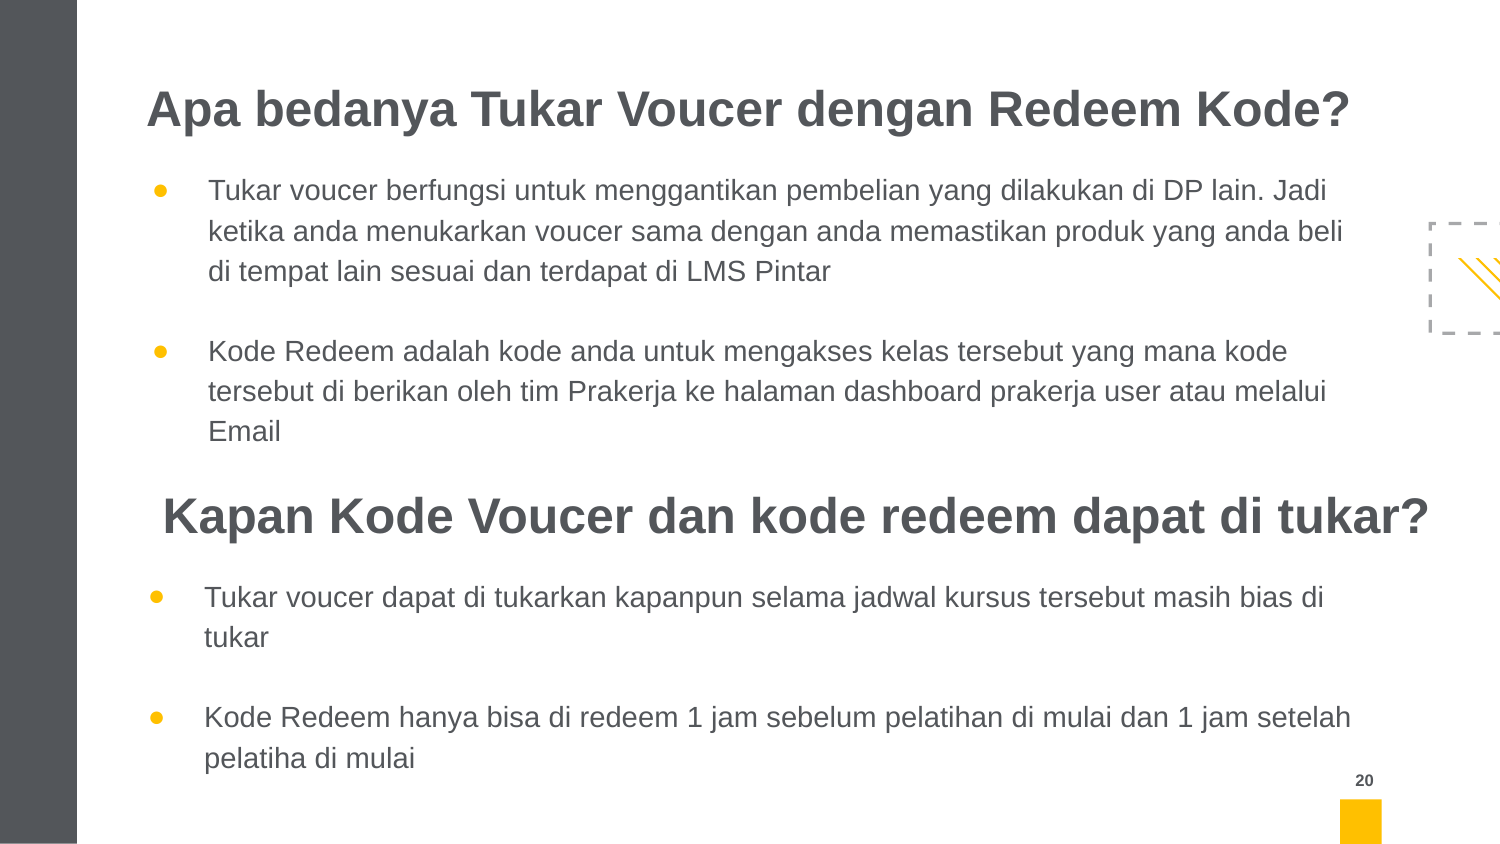

# Apa bedanya Tukar Voucer dengan Redeem Kode?
Tukar voucer berfungsi untuk menggantikan pembelian yang dilakukan di DP lain. Jadi ketika anda menukarkan voucer sama dengan anda memastikan produk yang anda beli di tempat lain sesuai dan terdapat di LMS Pintar

Kode Redeem adalah kode anda untuk mengakses kelas tersebut yang mana kode tersebut di berikan oleh tim Prakerja ke halaman dashboard prakerja user atau melalui Email

Kapan Kode Voucer dan kode redeem dapat di tukar?
Tukar voucer dapat di tukarkan kapanpun selama jadwal kursus tersebut masih bias di tukar

Kode Redeem hanya bisa di redeem 1 jam sebelum pelatihan di mulai dan 1 jam setelah pelatiha di mulai

20